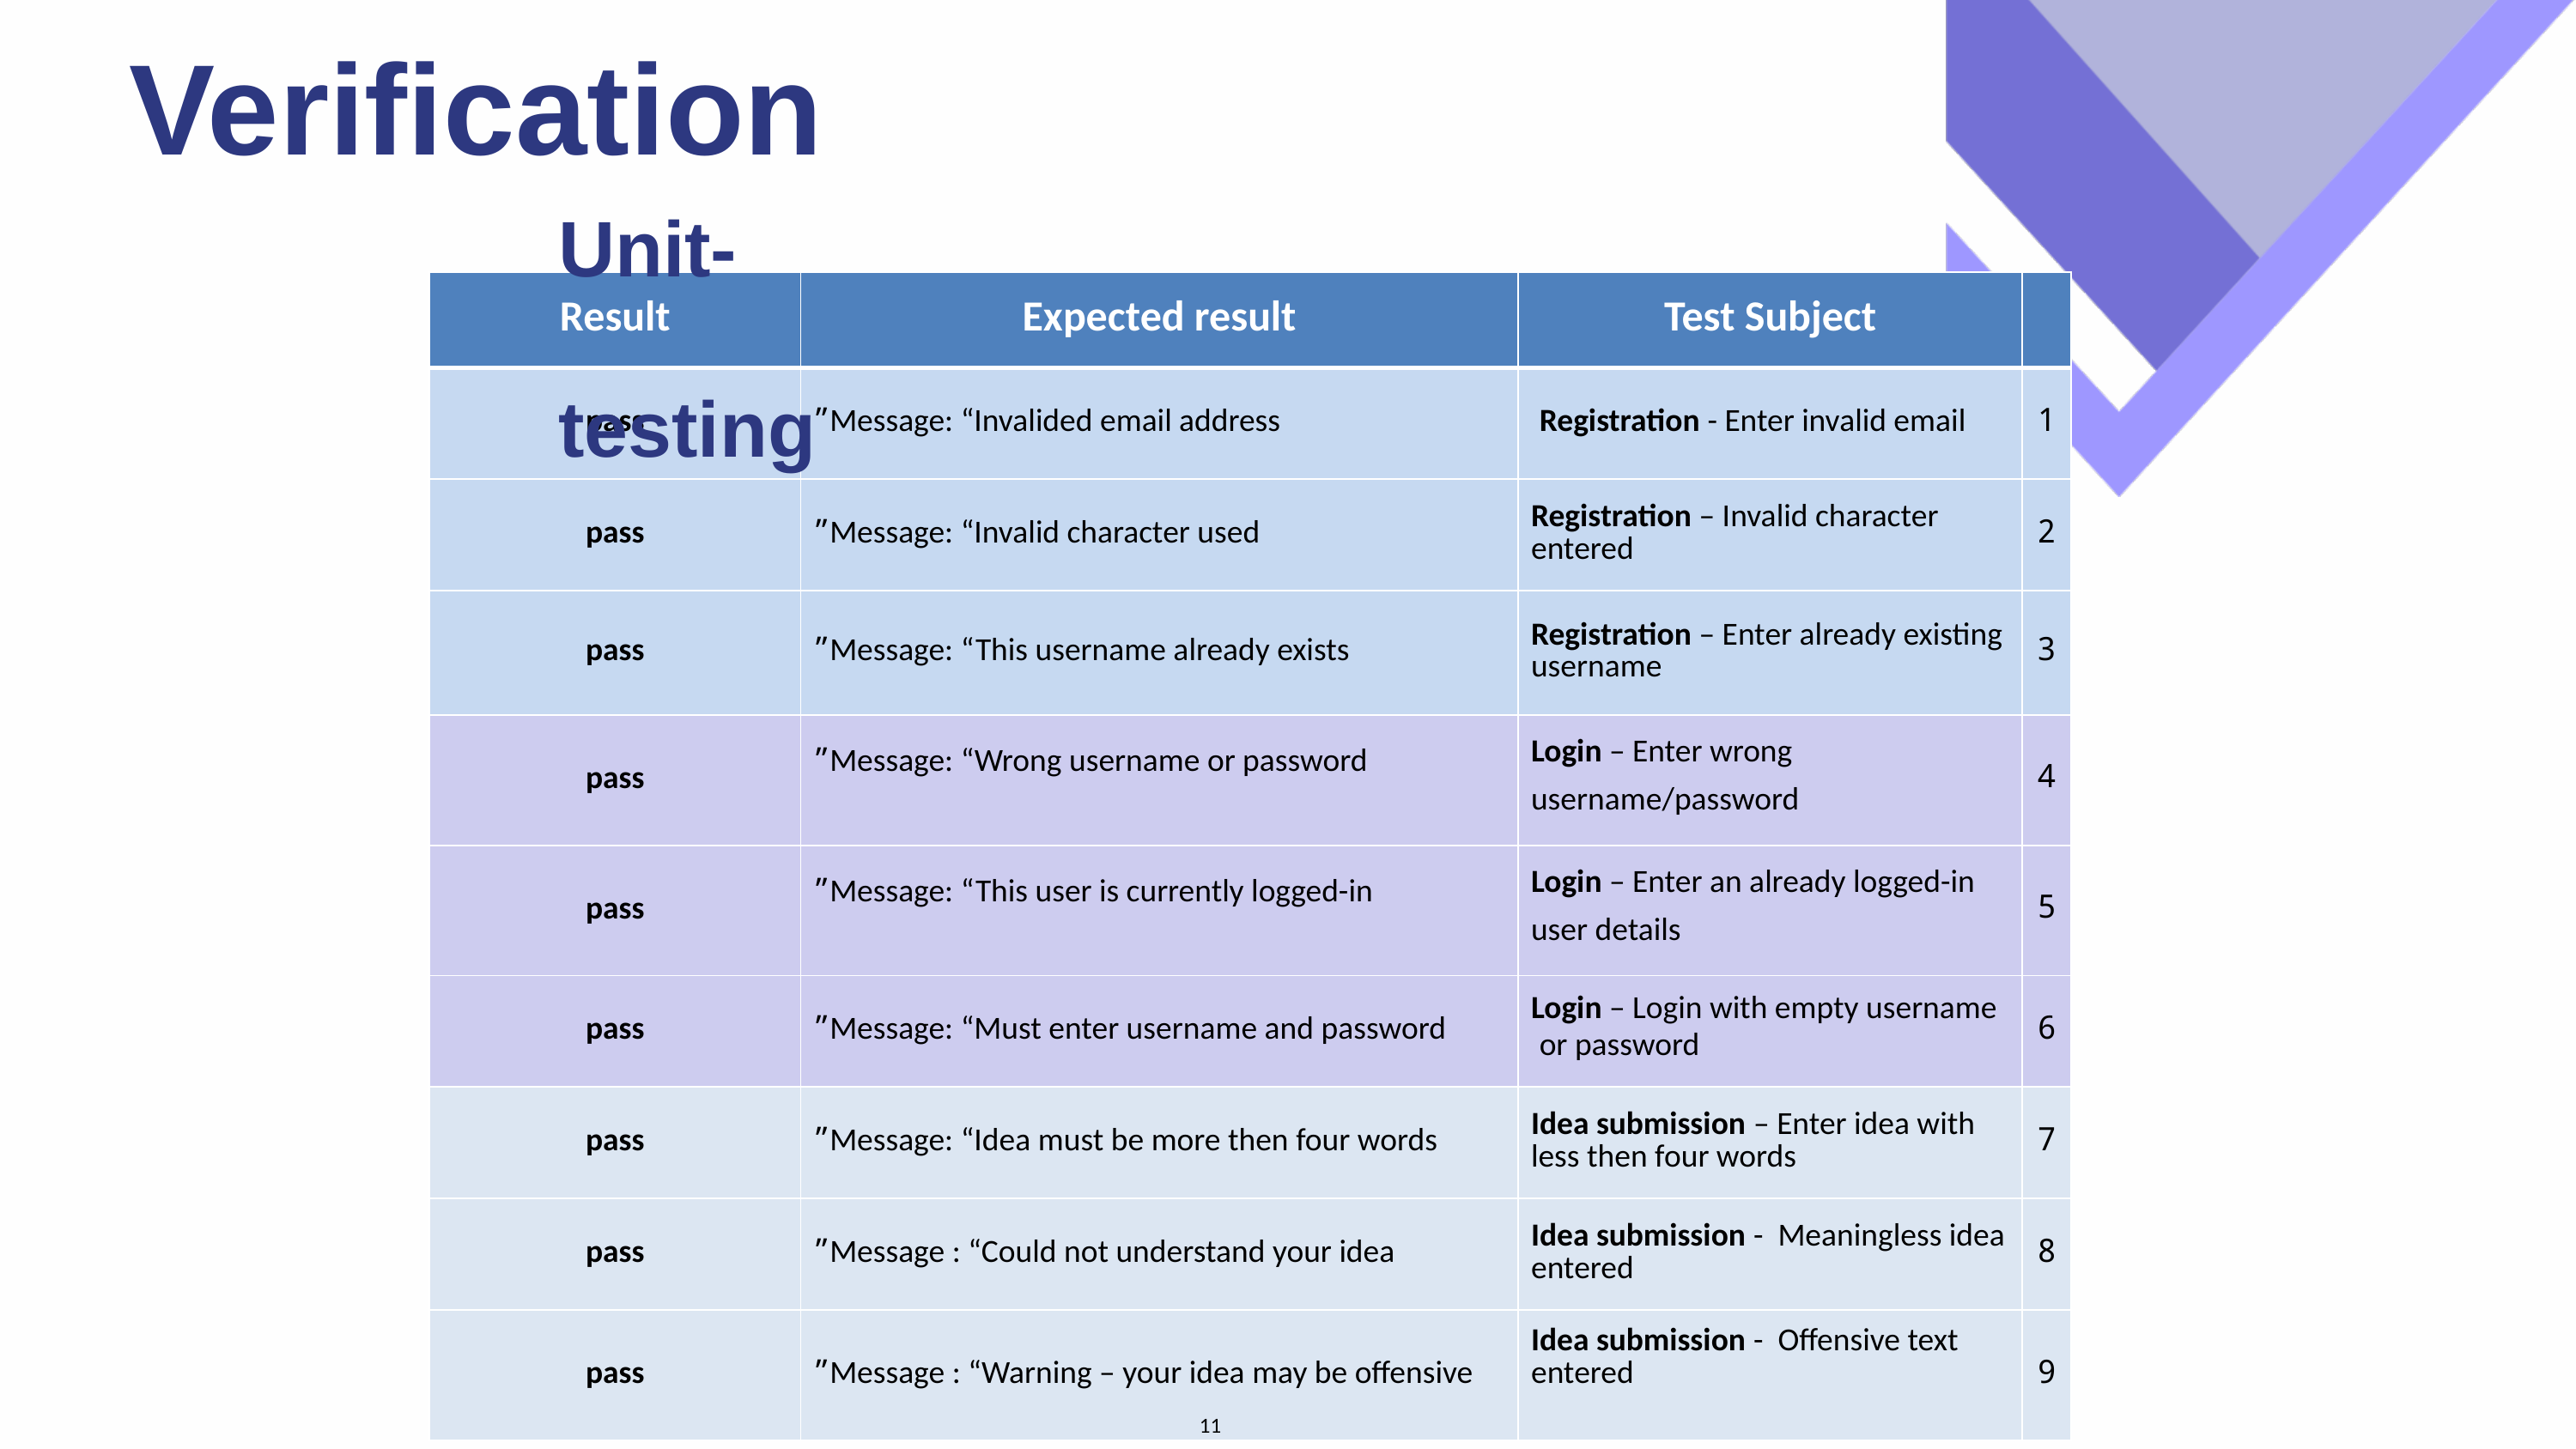

Verification

Unit-testing
| Result | Expected result | Test Subject |  |
| --- | --- | --- | --- |
| pass | Message: “Invalided email address” | Registration - Enter invalid email | 1 |
| pass | Message: “Invalid character used” | Registration – Invalid character entered | 2 |
| pass | Message: “This username already exists” | Registration – Enter already existing username | 3 |
| pass | Message: “Wrong username or password” | Login – Enter wrong username/password | 4 |
| pass | Message: “This user is currently logged-in” | Login – Enter an already logged-in user details | 5 |
| pass | Message: “Must enter username and password” | Login – Login with empty username or password | 6 |
| pass | Message: “Idea must be more then four words” | Idea submission – Enter idea with less then four words | 7 |
| pass | Message : “Could not understand your idea” | Idea submission - Meaningless idea entered | 8 |
| pass | Message : “Warning – your idea may be offensive” | Idea submission - Offensive text entered | 9 |
11